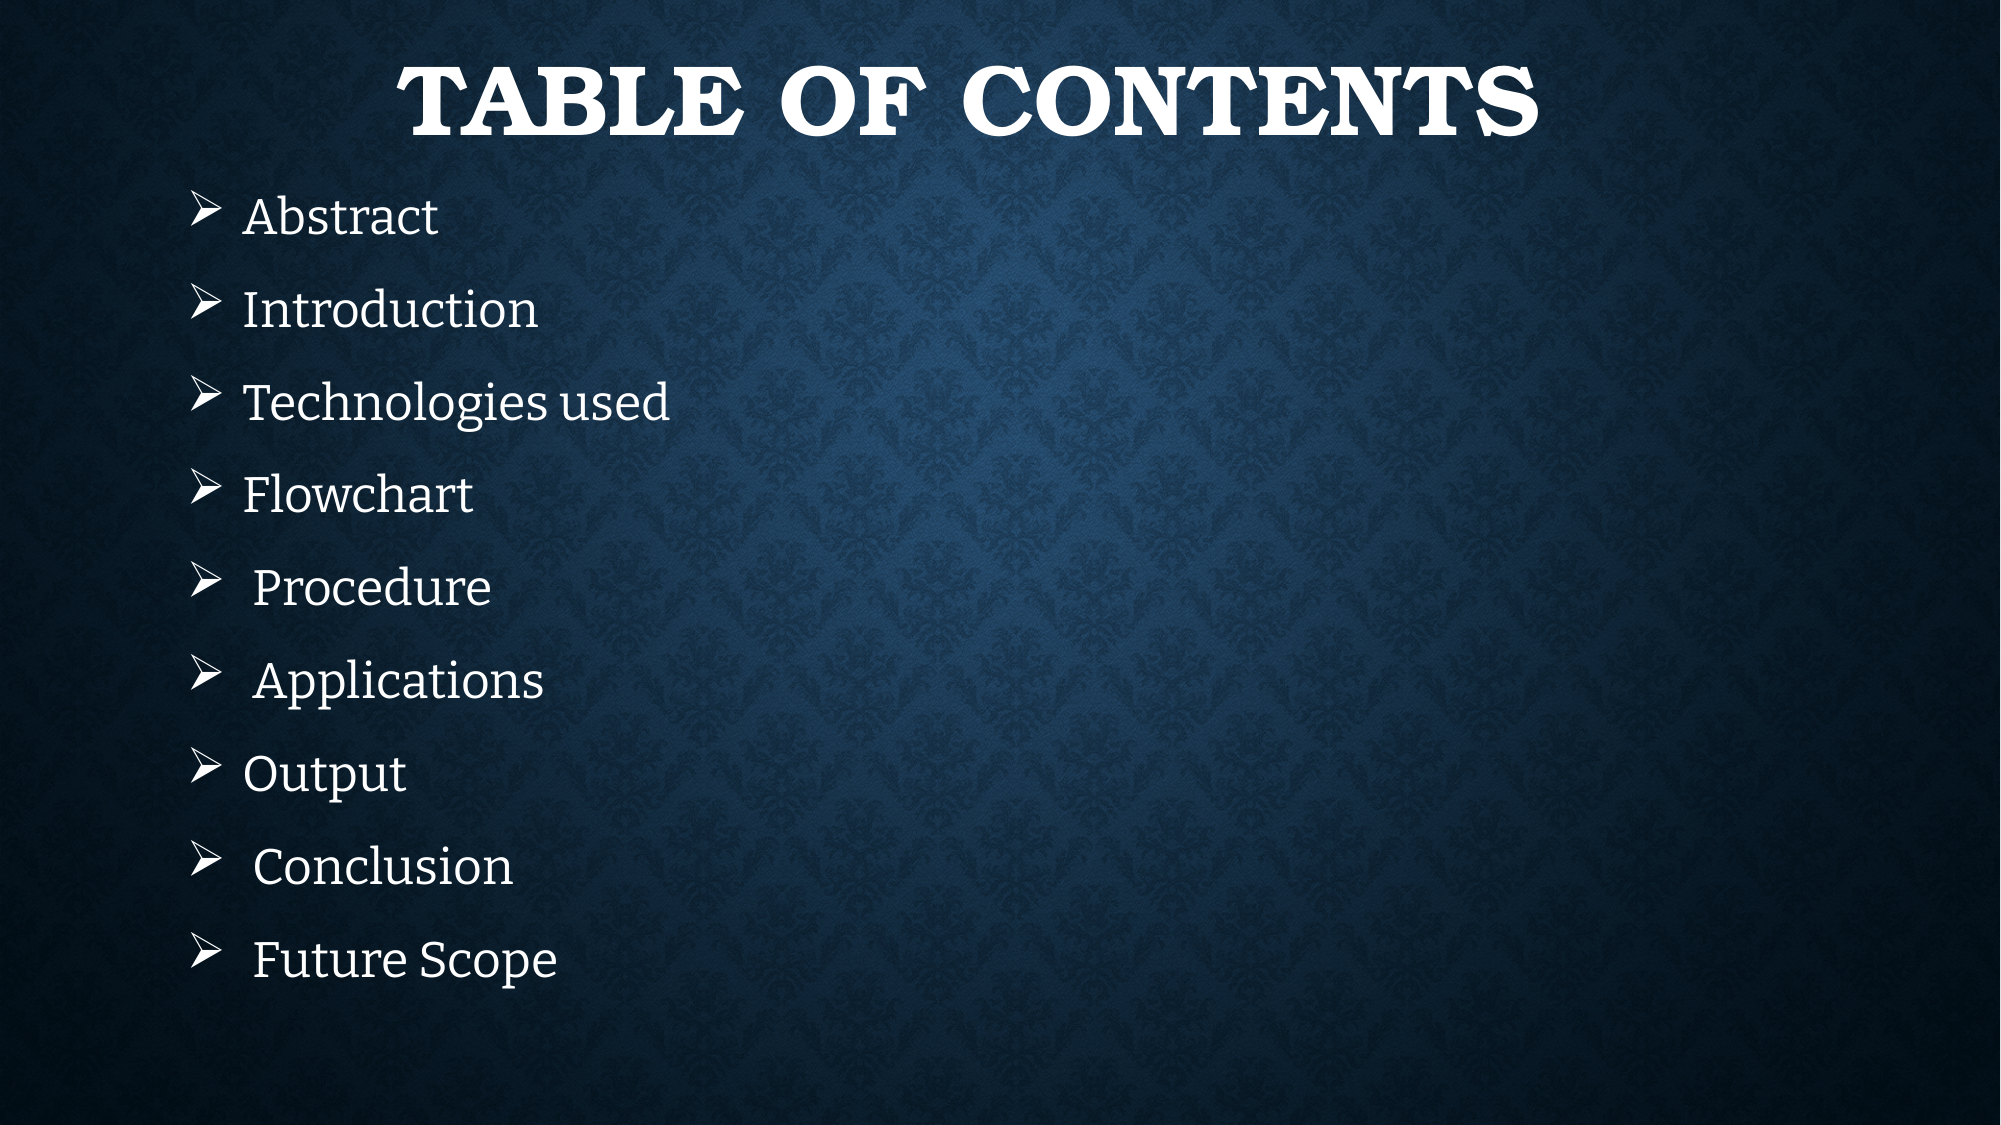

# Table of contents
Abstract
Introduction
Technologies used
Flowchart
 Procedure
 Applications
Output
 Conclusion
 Future Scope